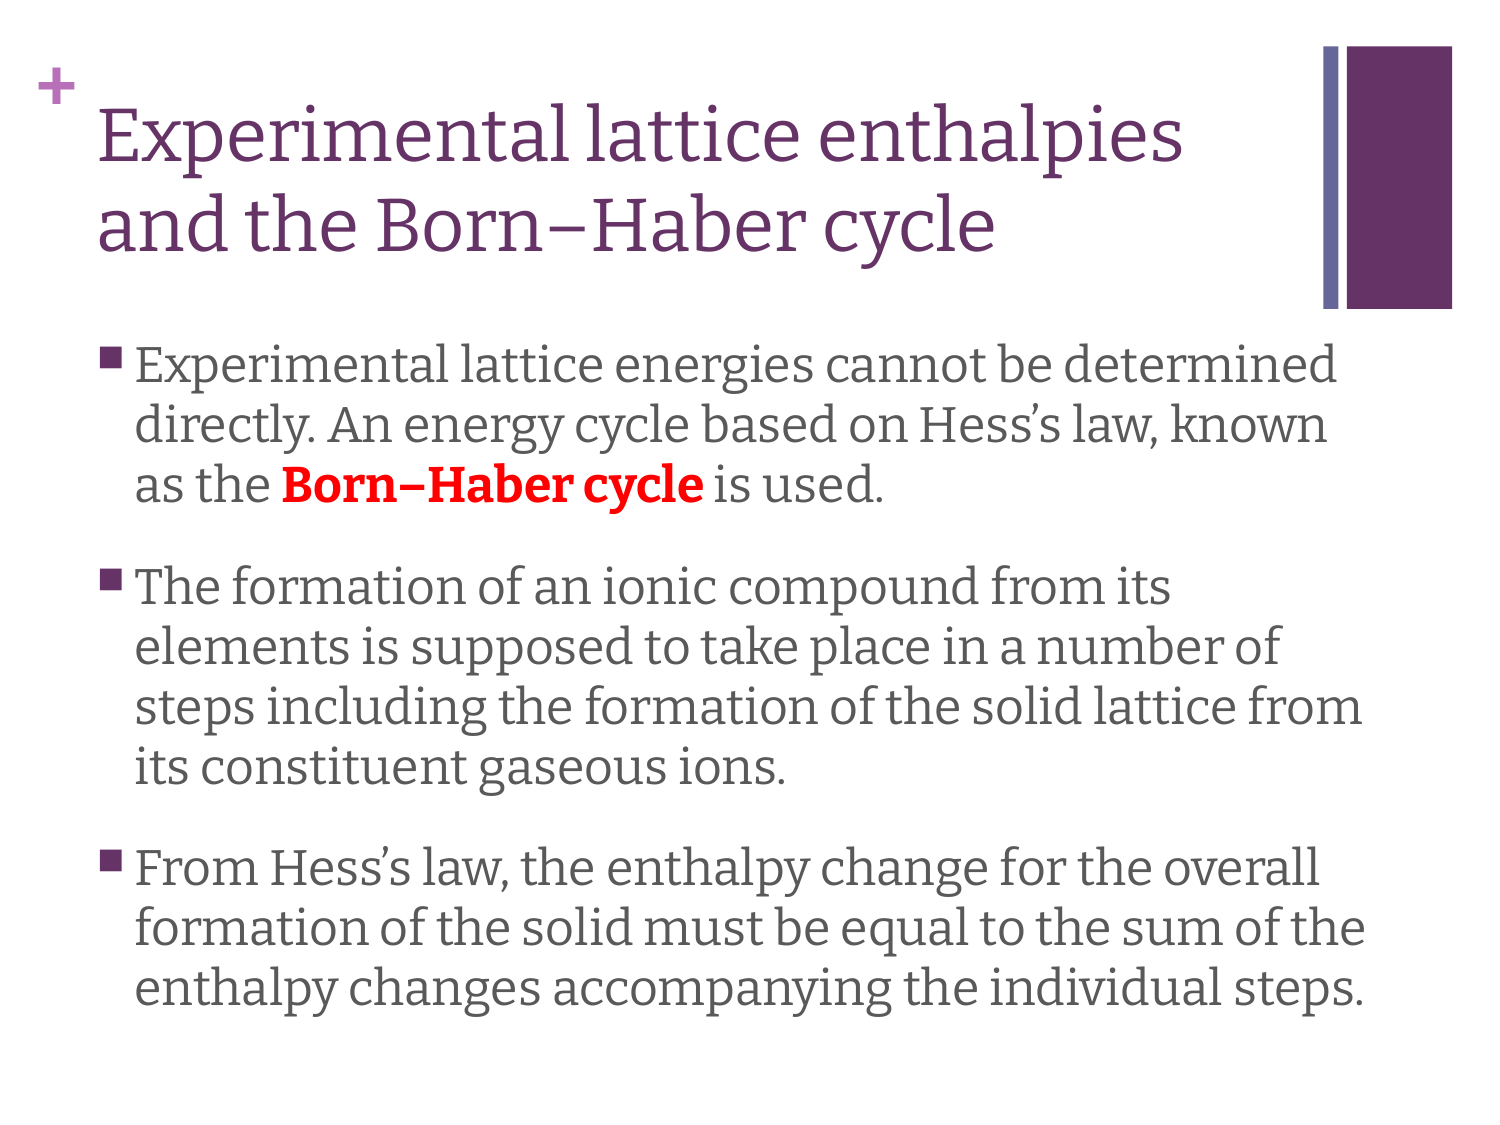

# Experimental lattice enthalpies and the Born–Haber cycle
Experimental lattice energies cannot be determined directly. An energy cycle based on Hess’s law, known as the Born–Haber cycle is used.
The formation of an ionic compound from its elements is supposed to take place in a number of steps including the formation of the solid lattice from its constituent gaseous ions.
From Hess’s law, the enthalpy change for the overall formation of the solid must be equal to the sum of the enthalpy changes accompanying the individual steps.